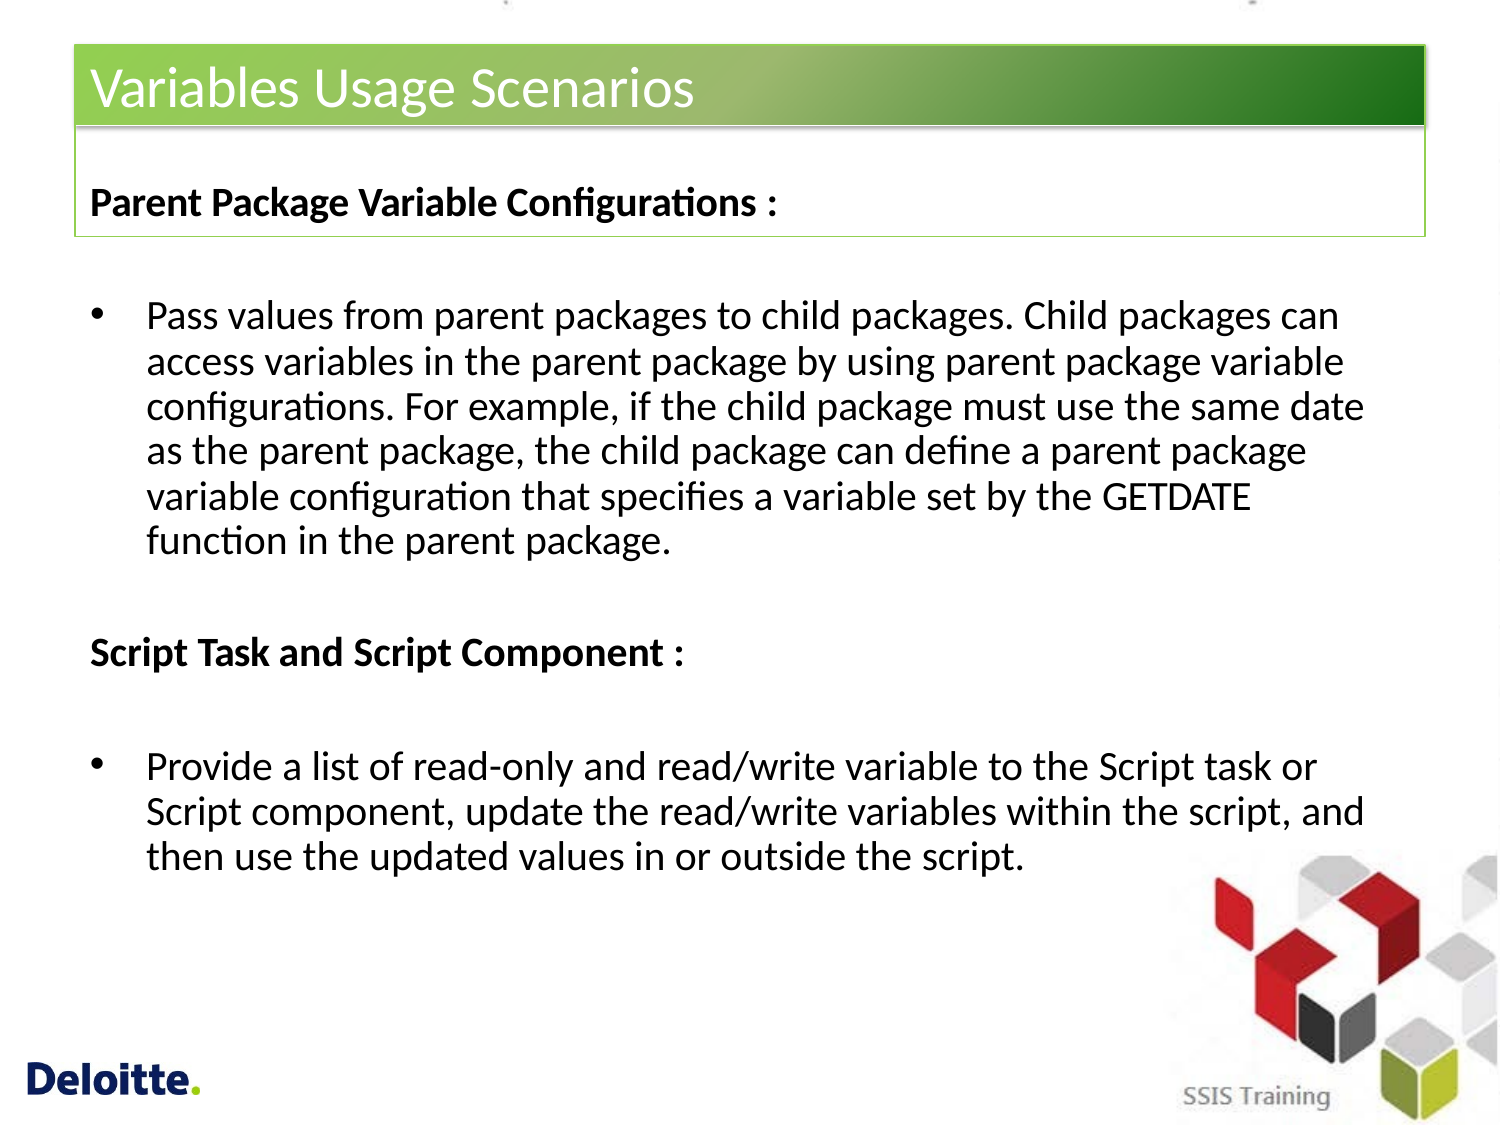

# Variables Usage Scenarios
Parent Package Variable Configurations :

Pass values from parent packages to child packages. Child packages can  access variables in the parent package by using parent package variable  configurations. For example, if the child package must use the same date  as the parent package, the child package can define a parent package  variable configuration that specifies a variable set by the GETDATE  function in the parent package.

Script Task and Script Component :

Provide a list of read-only and read/write variable to the Script task or  Script component, update the read/write variables within the script, and  then use the updated values in or outside the script.